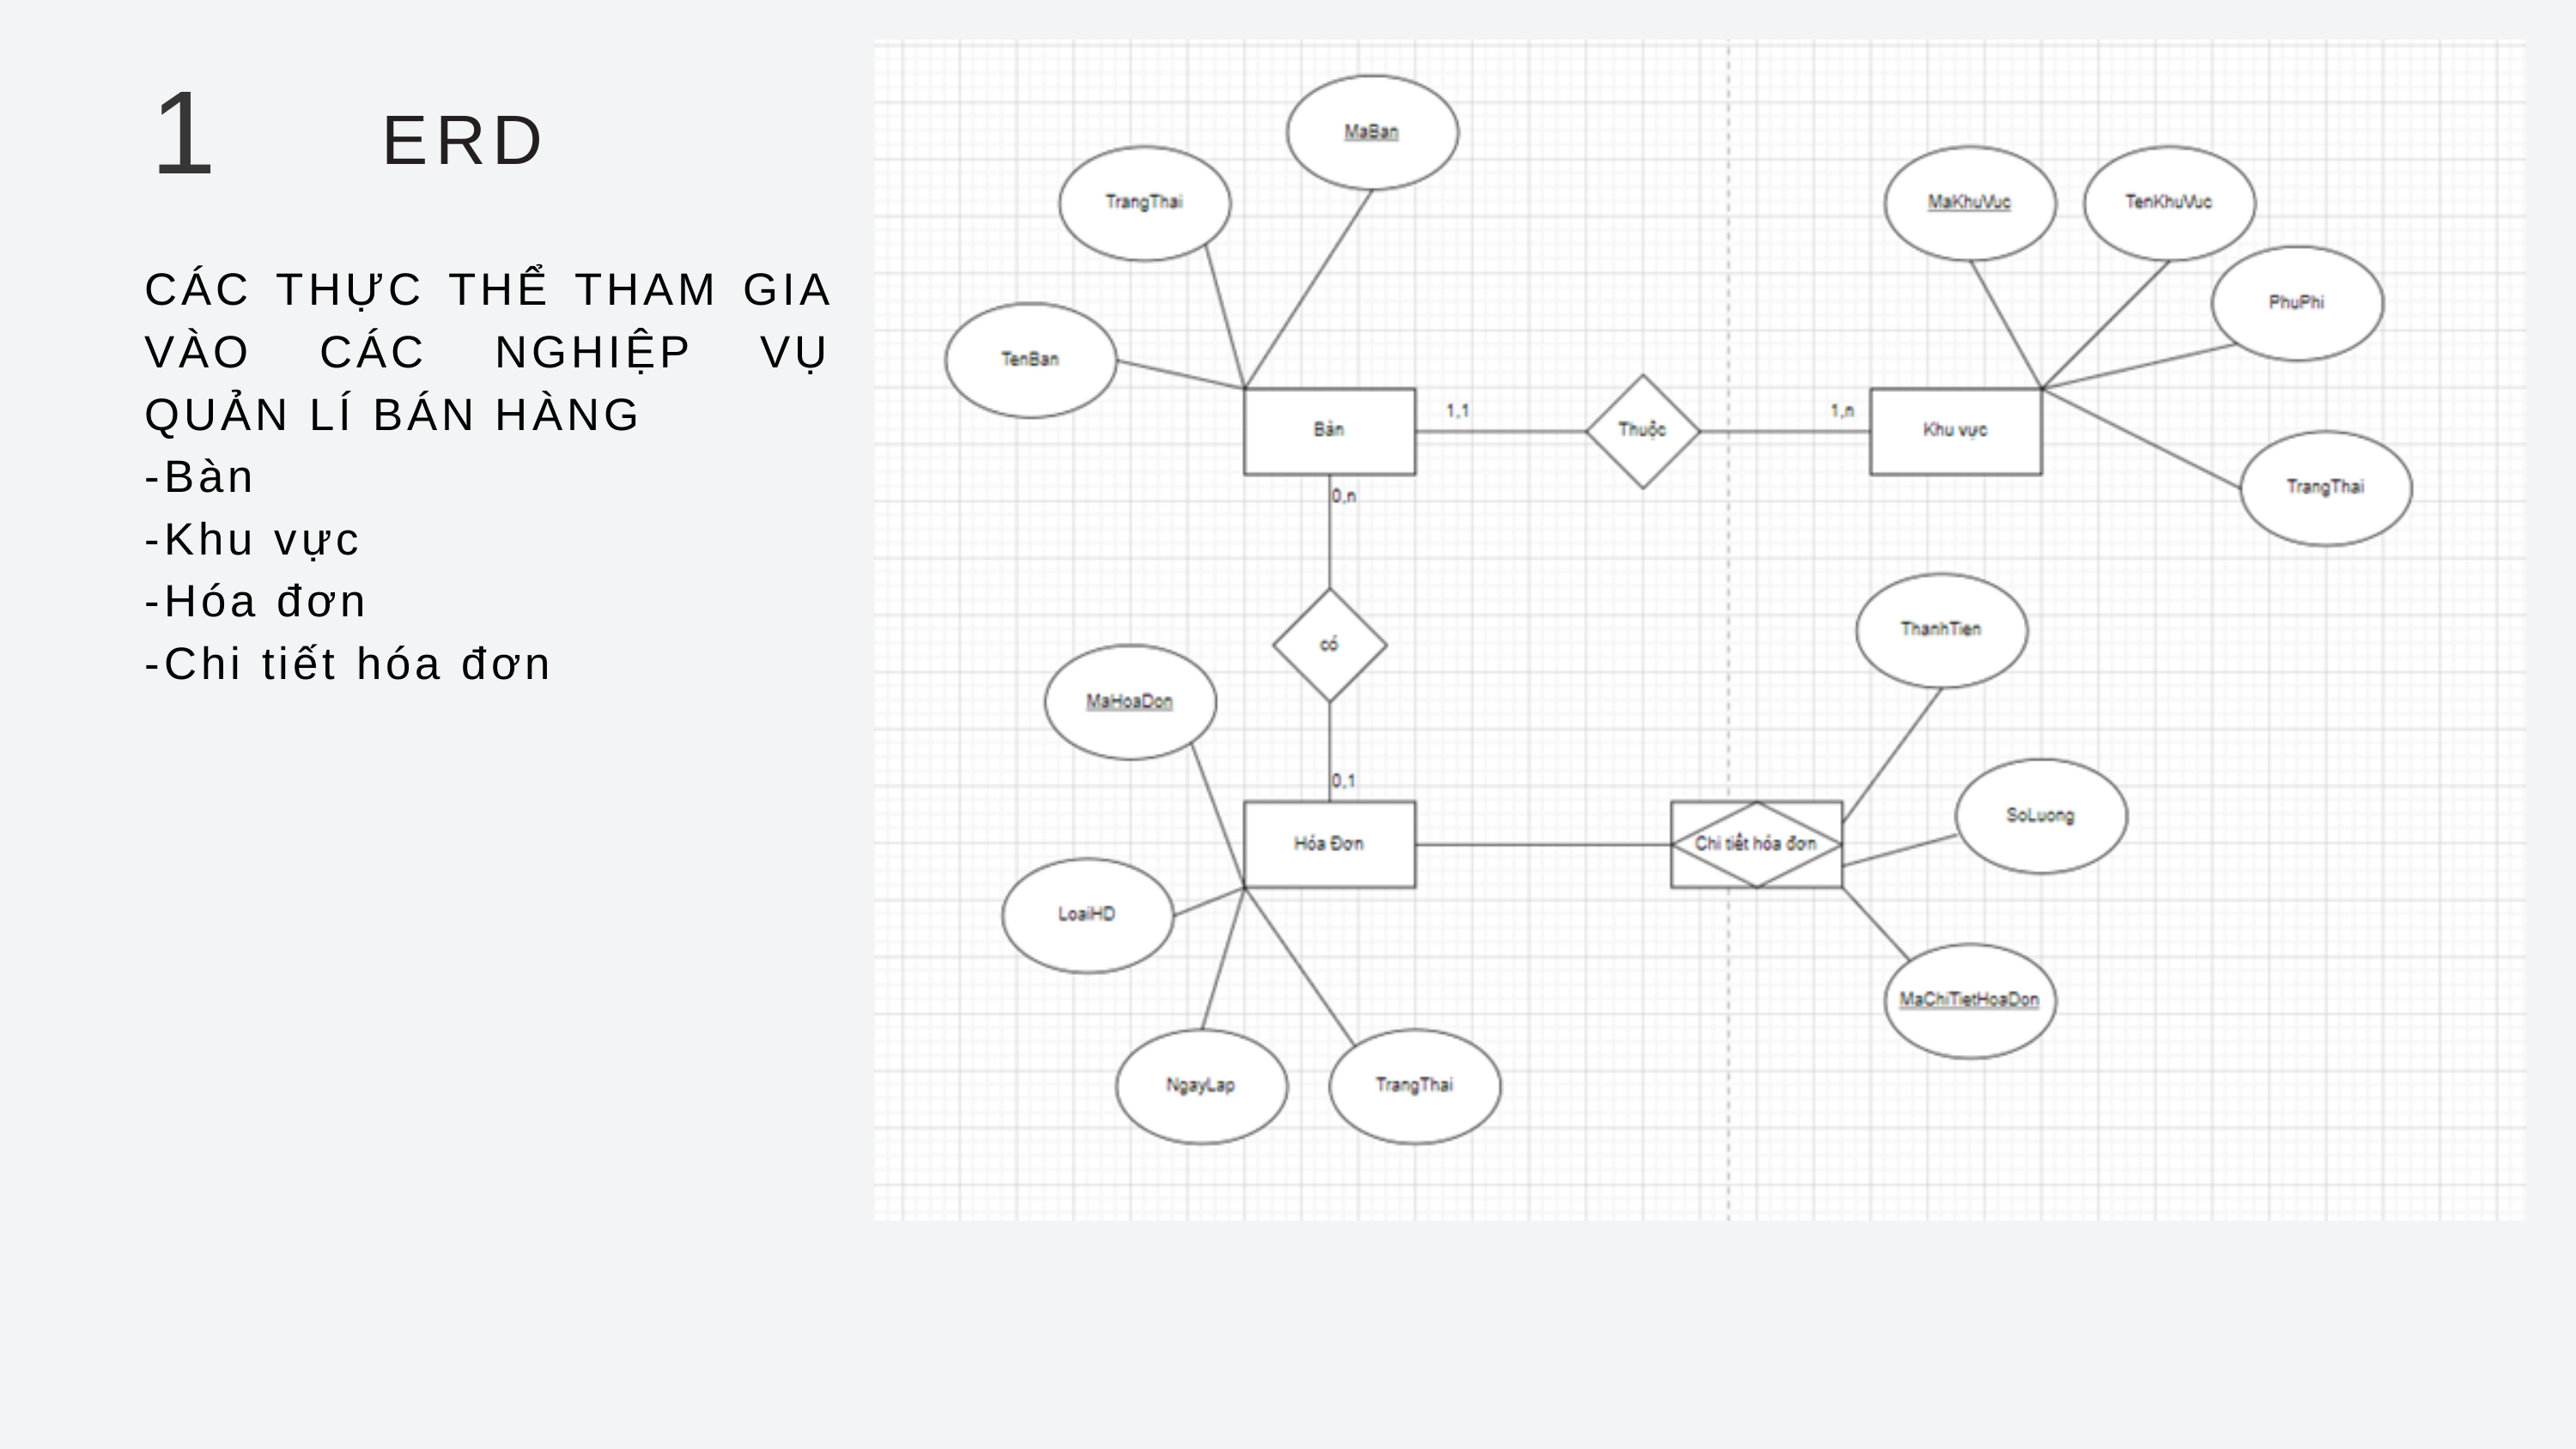

1
ERD
CÁC THỰC THỂ THAM GIA VÀO CÁC NGHIỆP VỤ QUẢN LÍ BÁN HÀNG
-Bàn
-Khu vực
-Hóa đơn
-Chi tiết hóa đơn